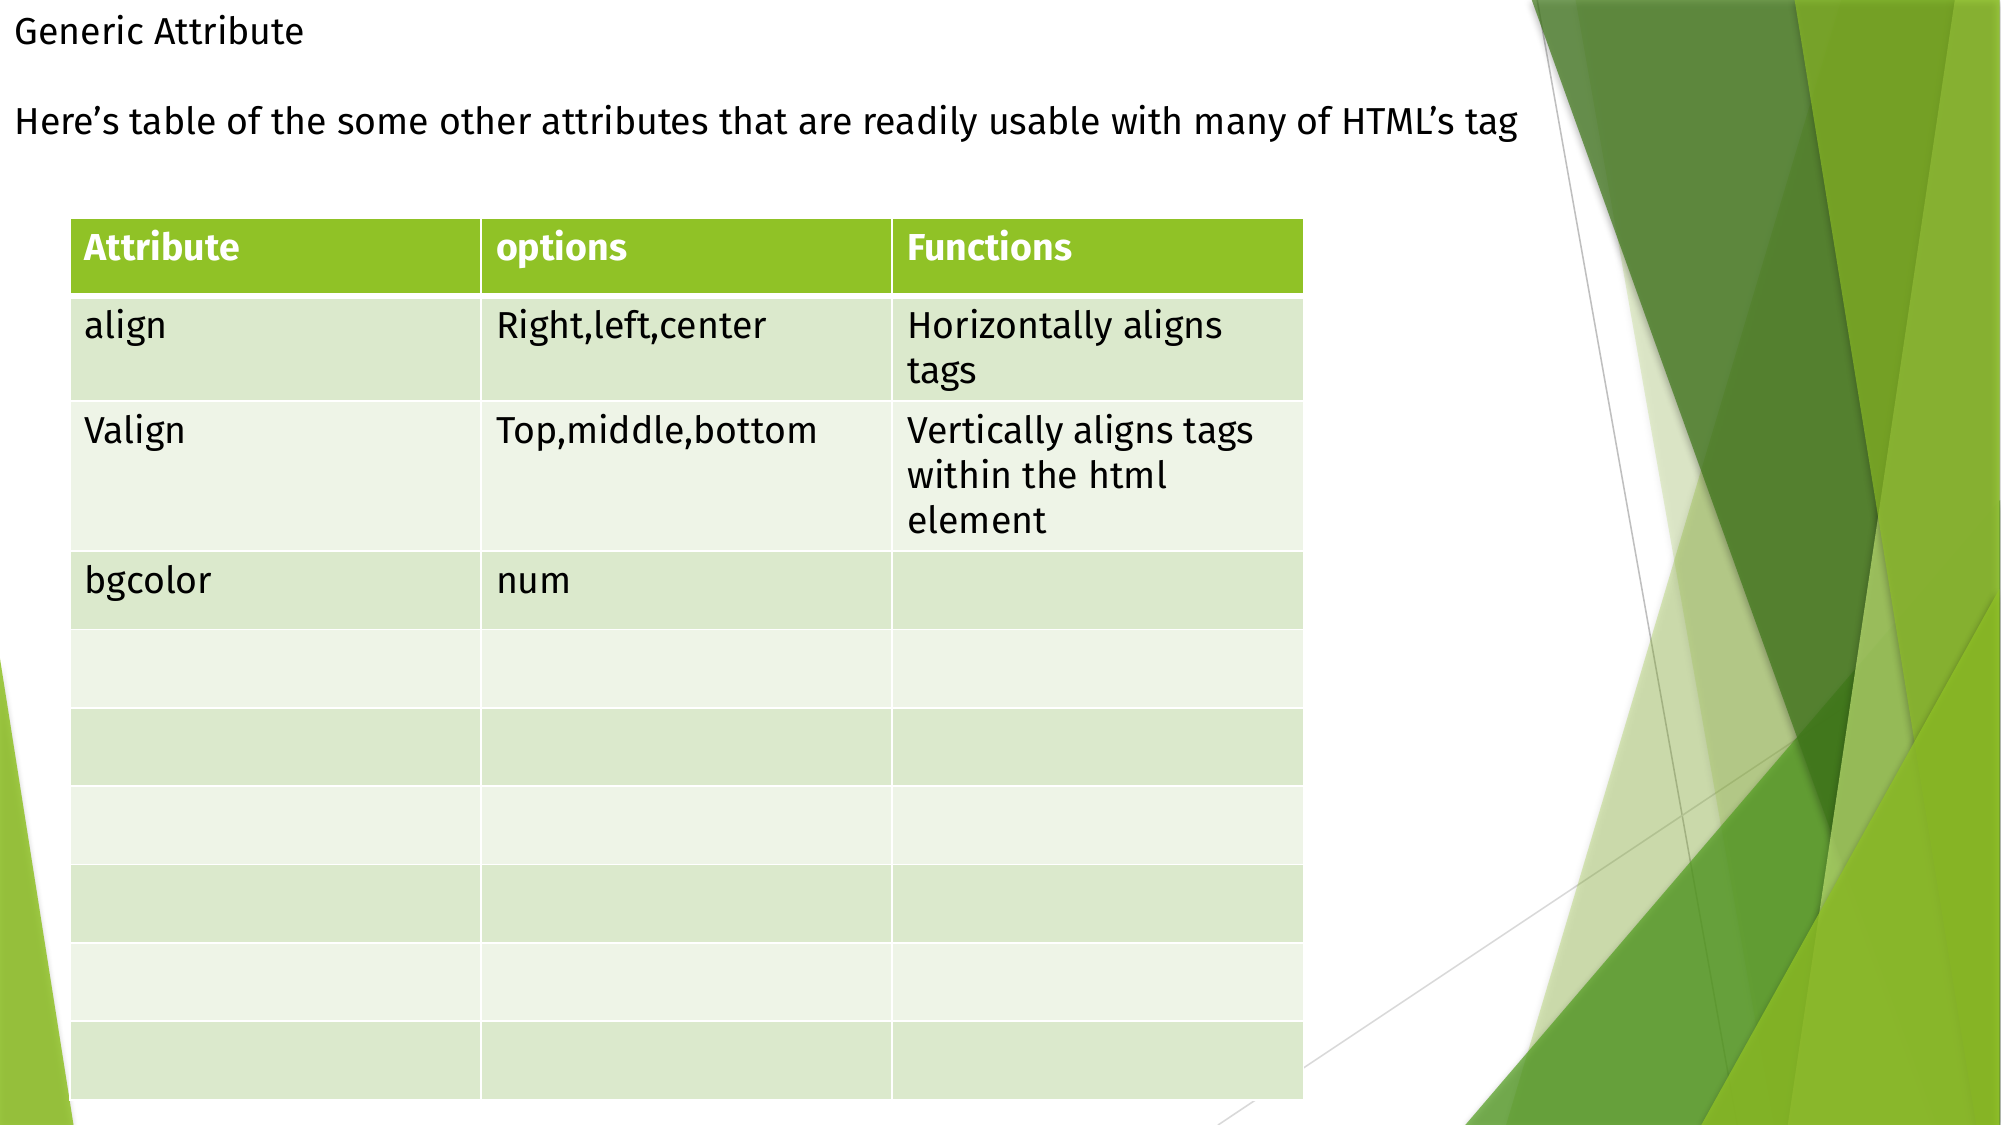

Generic Attribute

Here’s table of the some other attributes that are readily usable with many of HTML’s tag

| Attribute | options | Functions |
| --- | --- | --- |
| align | Right,left,center | Horizontally aligns tags |
| Valign | Top,middle,bottom | Vertically aligns tags within the html element |
| bgcolor | num |  |
|  |  |  |
|  |  |  |
|  |  |  |
|  |  |  |
|  |  |  |
|  |  |  |